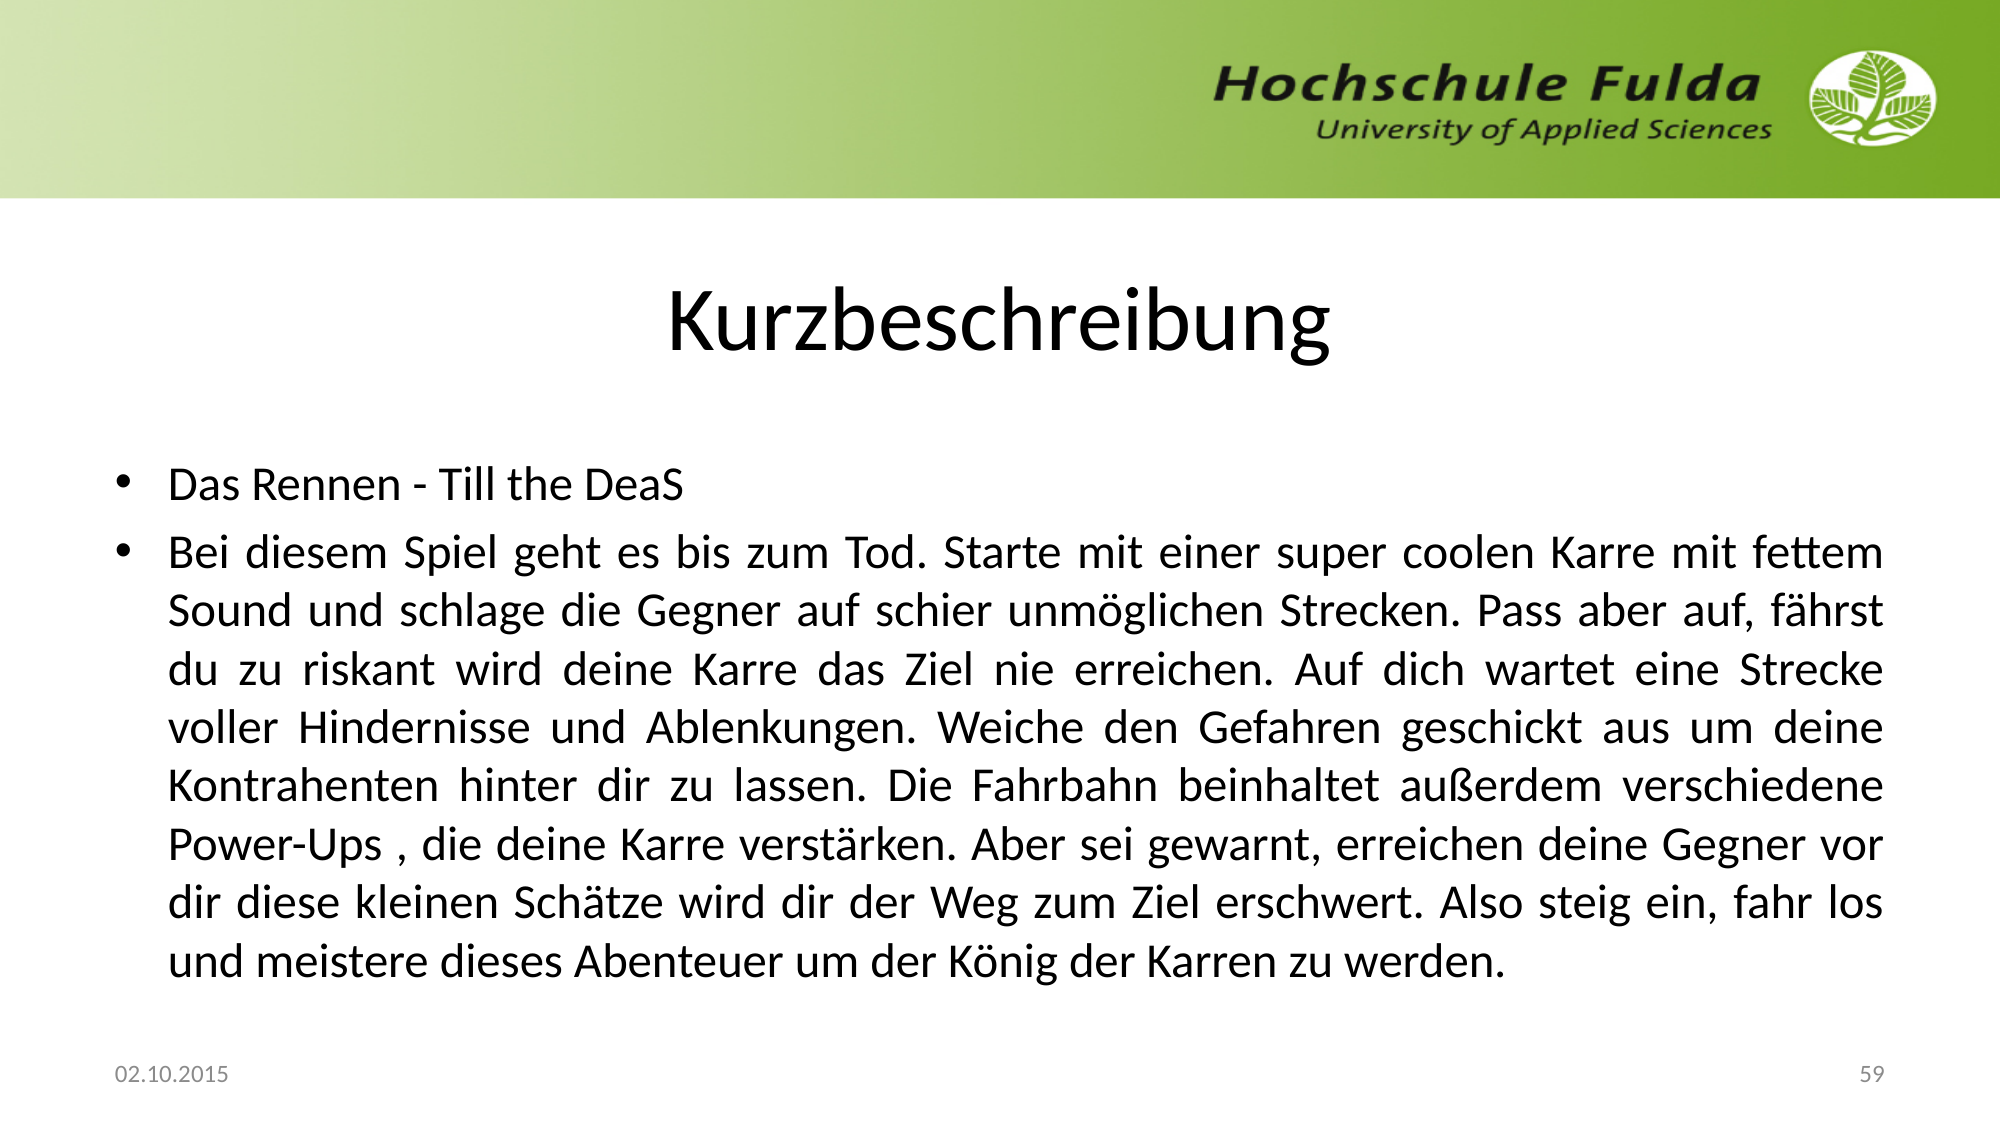

# Kurzbeschreibung
Das Rennen - Till the DeaS
Bei diesem Spiel geht es bis zum Tod. Starte mit einer super coolen Karre mit fettem Sound und schlage die Gegner auf schier unmöglichen Strecken. Pass aber auf, fährst du zu riskant wird deine Karre das Ziel nie erreichen. Auf dich wartet eine Strecke voller Hindernisse und Ablenkungen. Weiche den Gefahren geschickt aus um deine Kontrahenten hinter dir zu lassen. Die Fahrbahn beinhaltet außerdem verschiedene Power-Ups , die deine Karre verstärken. Aber sei gewarnt, erreichen deine Gegner vor dir diese kleinen Schätze wird dir der Weg zum Ziel erschwert. Also steig ein, fahr los und meistere dieses Abenteuer um der König der Karren zu werden.
02.10.2015
59